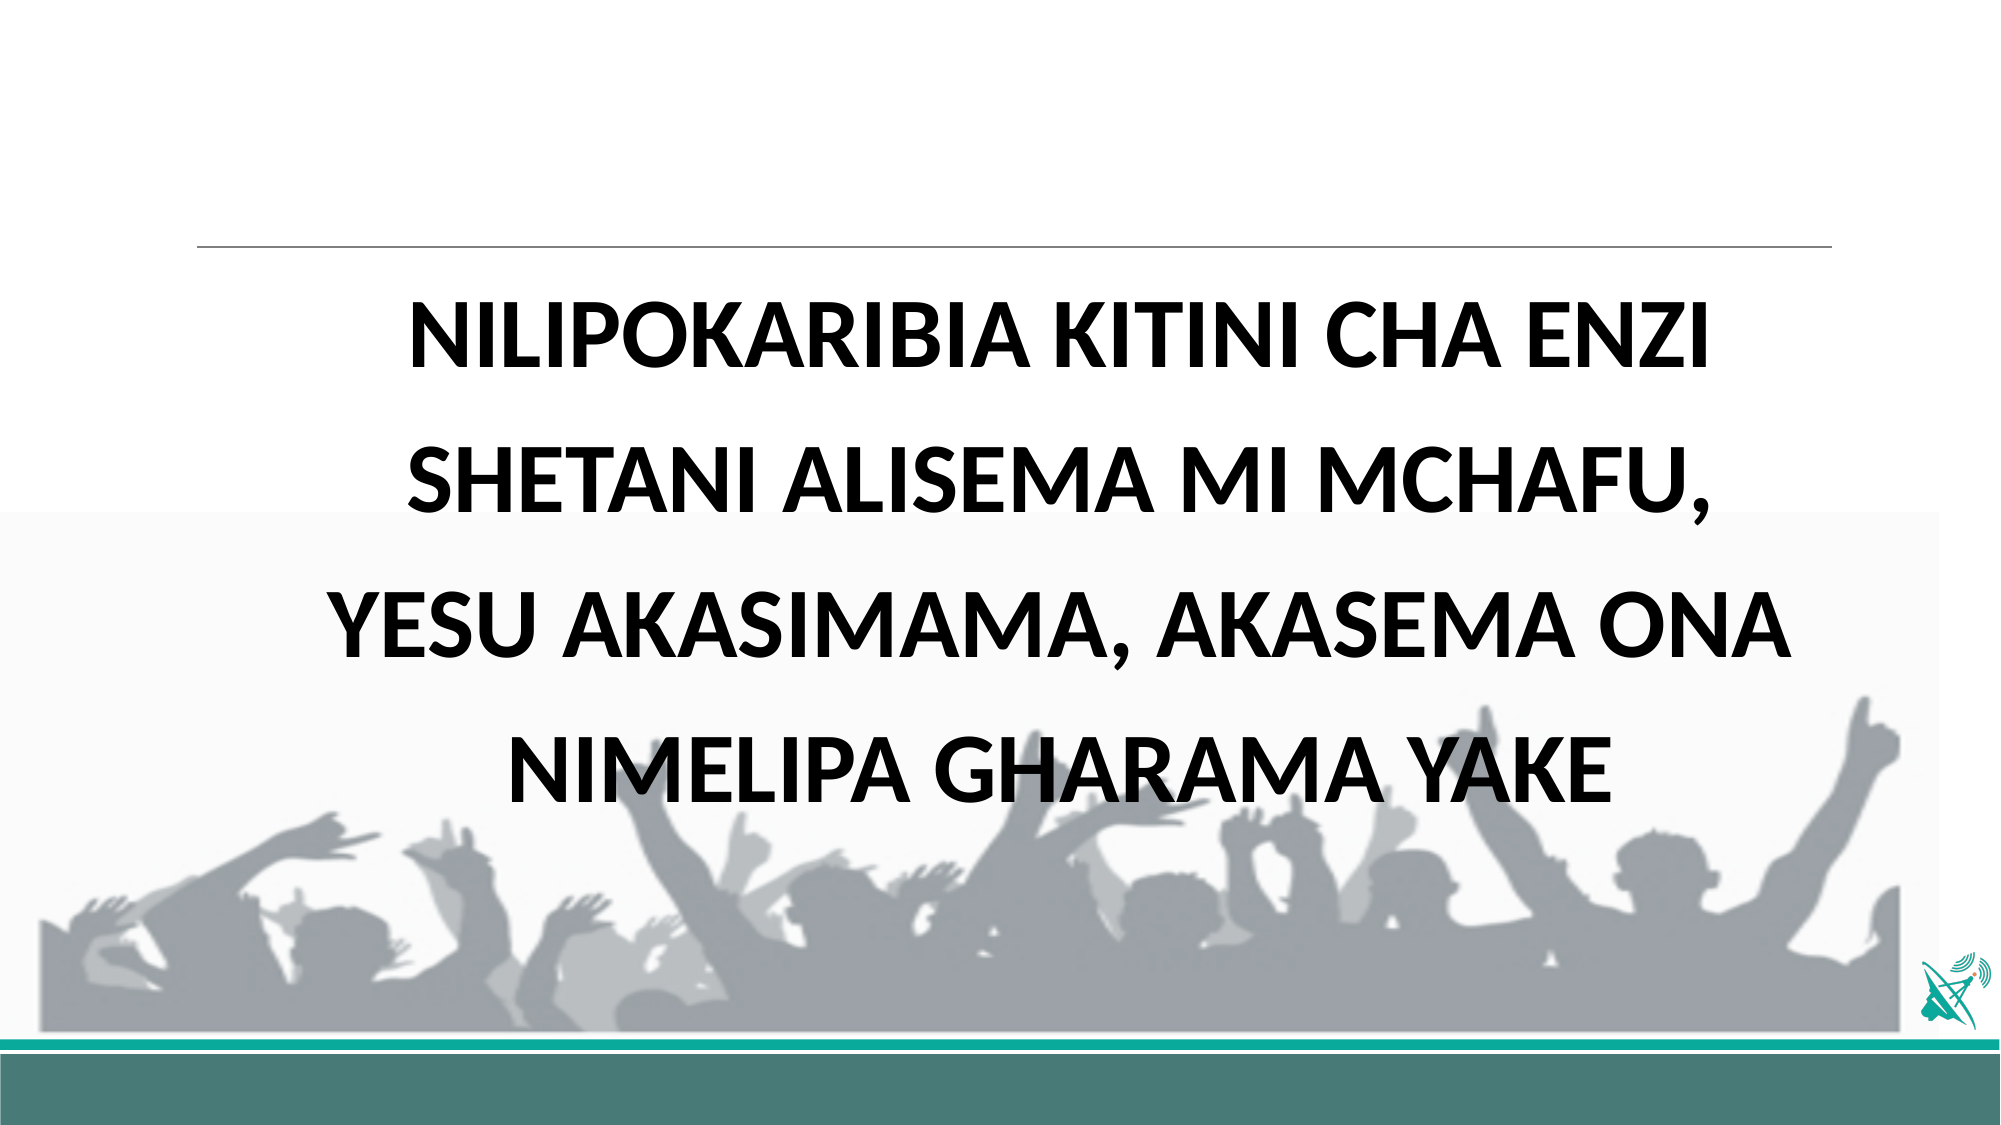

#
NILIPOKARIBIA KITINI CHA ENZI
SHETANI ALISEMA MI MCHAFU,
YESU AKASIMAMA, AKASEMA ONA
NIMELIPA GHARAMA YAKE